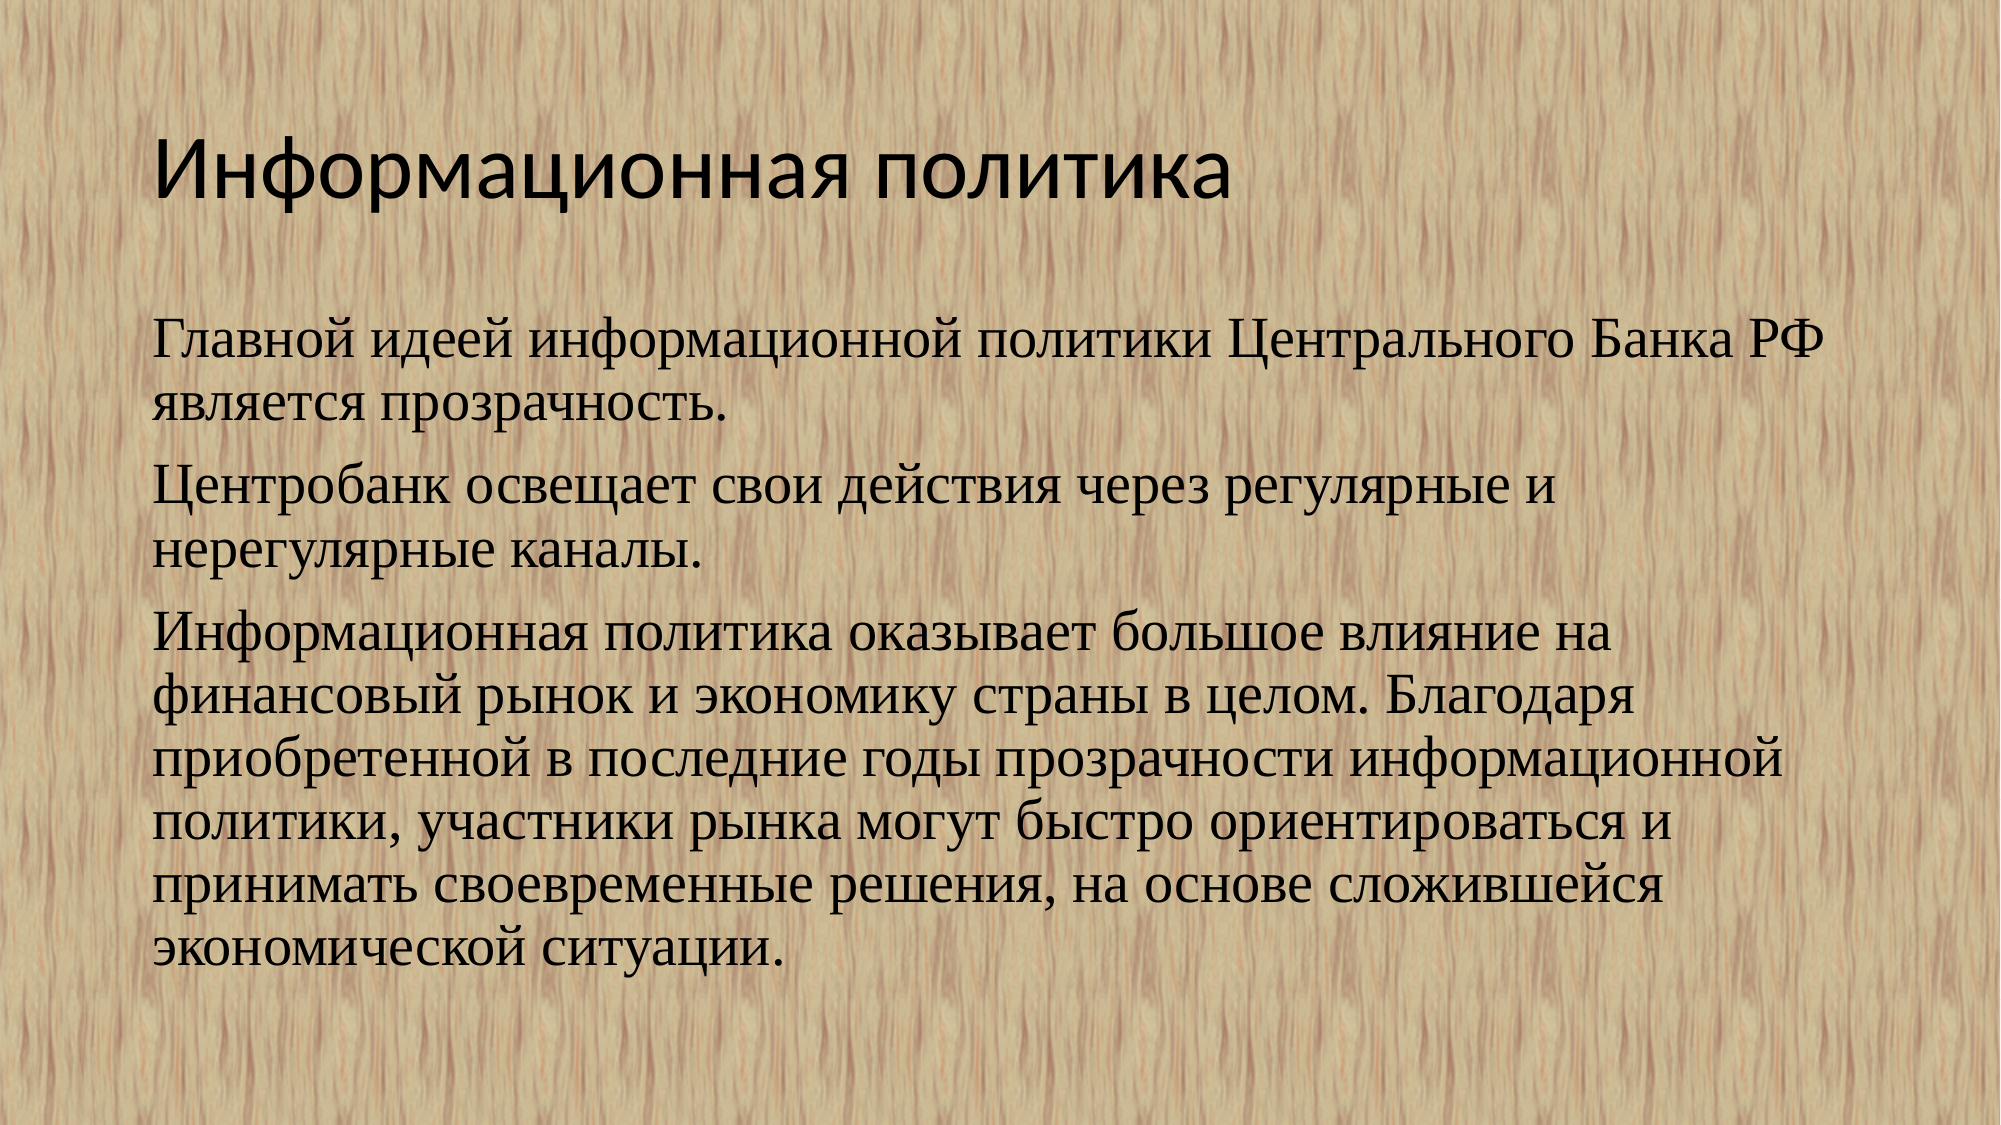

# Информационная политика
Главной идеей информационной политики Центрального Банка РФ является прозрачность.
Центробанк освещает свои действия через регулярные и нерегулярные каналы.
Информационная политика оказывает большое влияние на финансовый рынок и экономику страны в целом. Благодаря приобретенной в последние годы прозрачности информационной политики, участники рынка могут быстро ориентироваться и принимать своевременные решения, на основе сложившейся экономической ситуации.